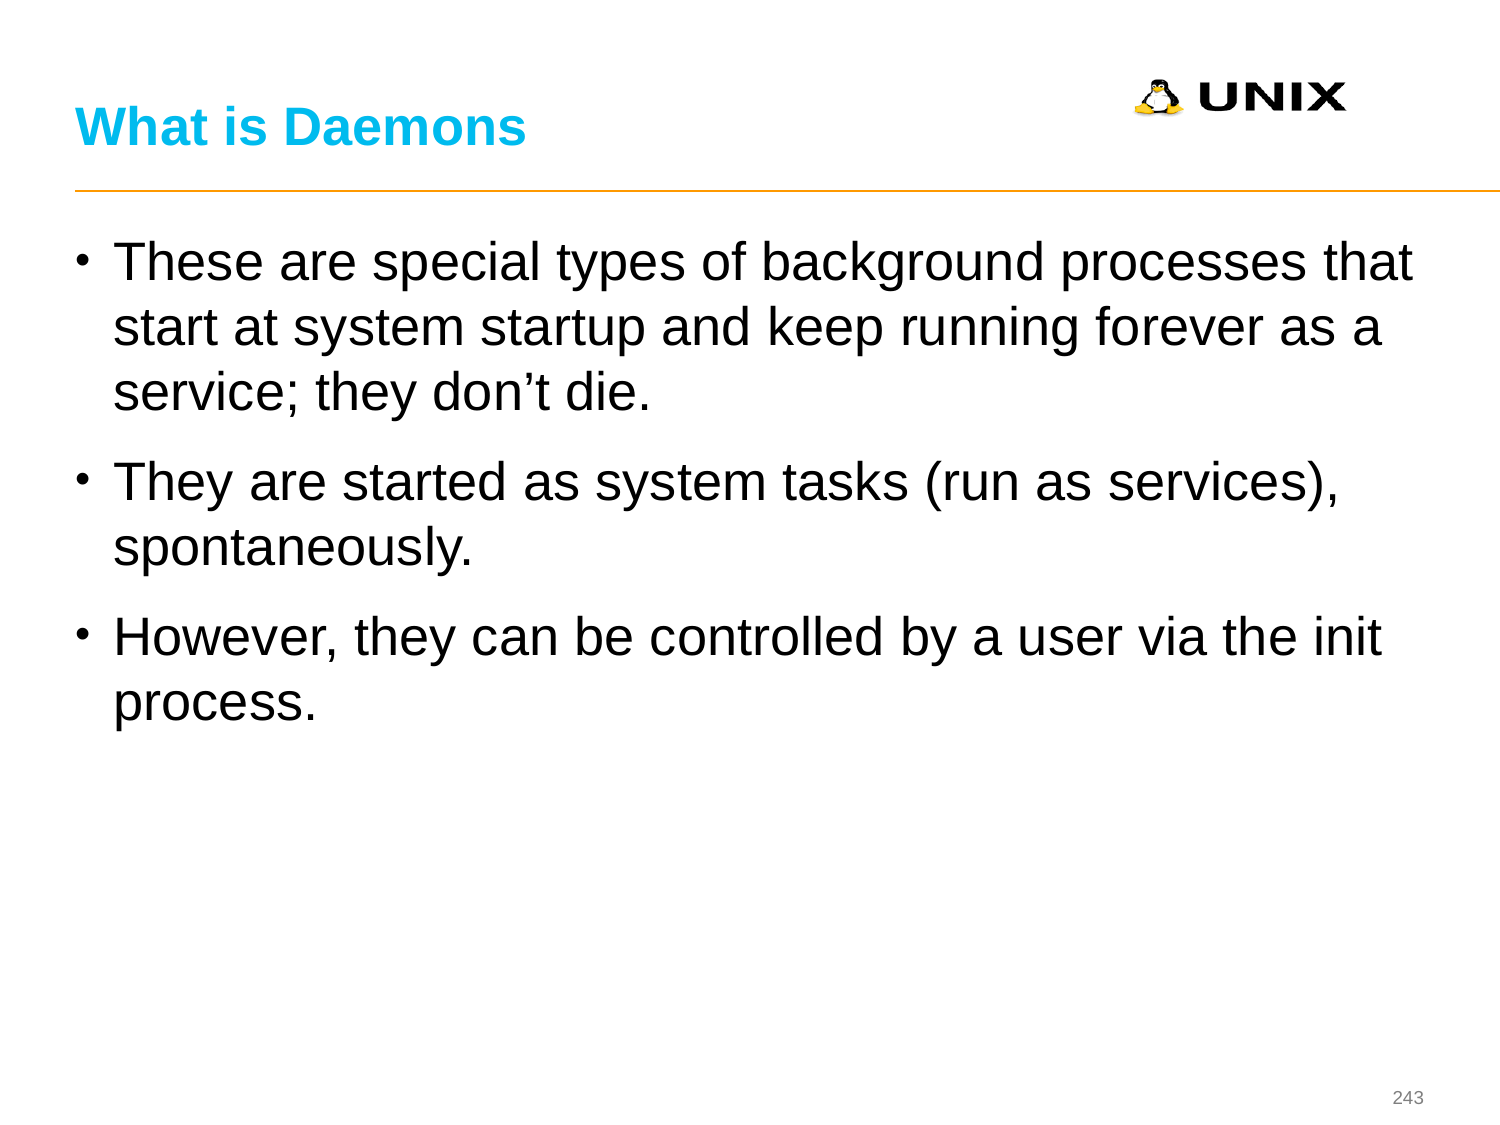

# What is Daemons
These are special types of background processes that start at system startup and keep running forever as a service; they don’t die.
They are started as system tasks (run as services), spontaneously.
However, they can be controlled by a user via the init process.